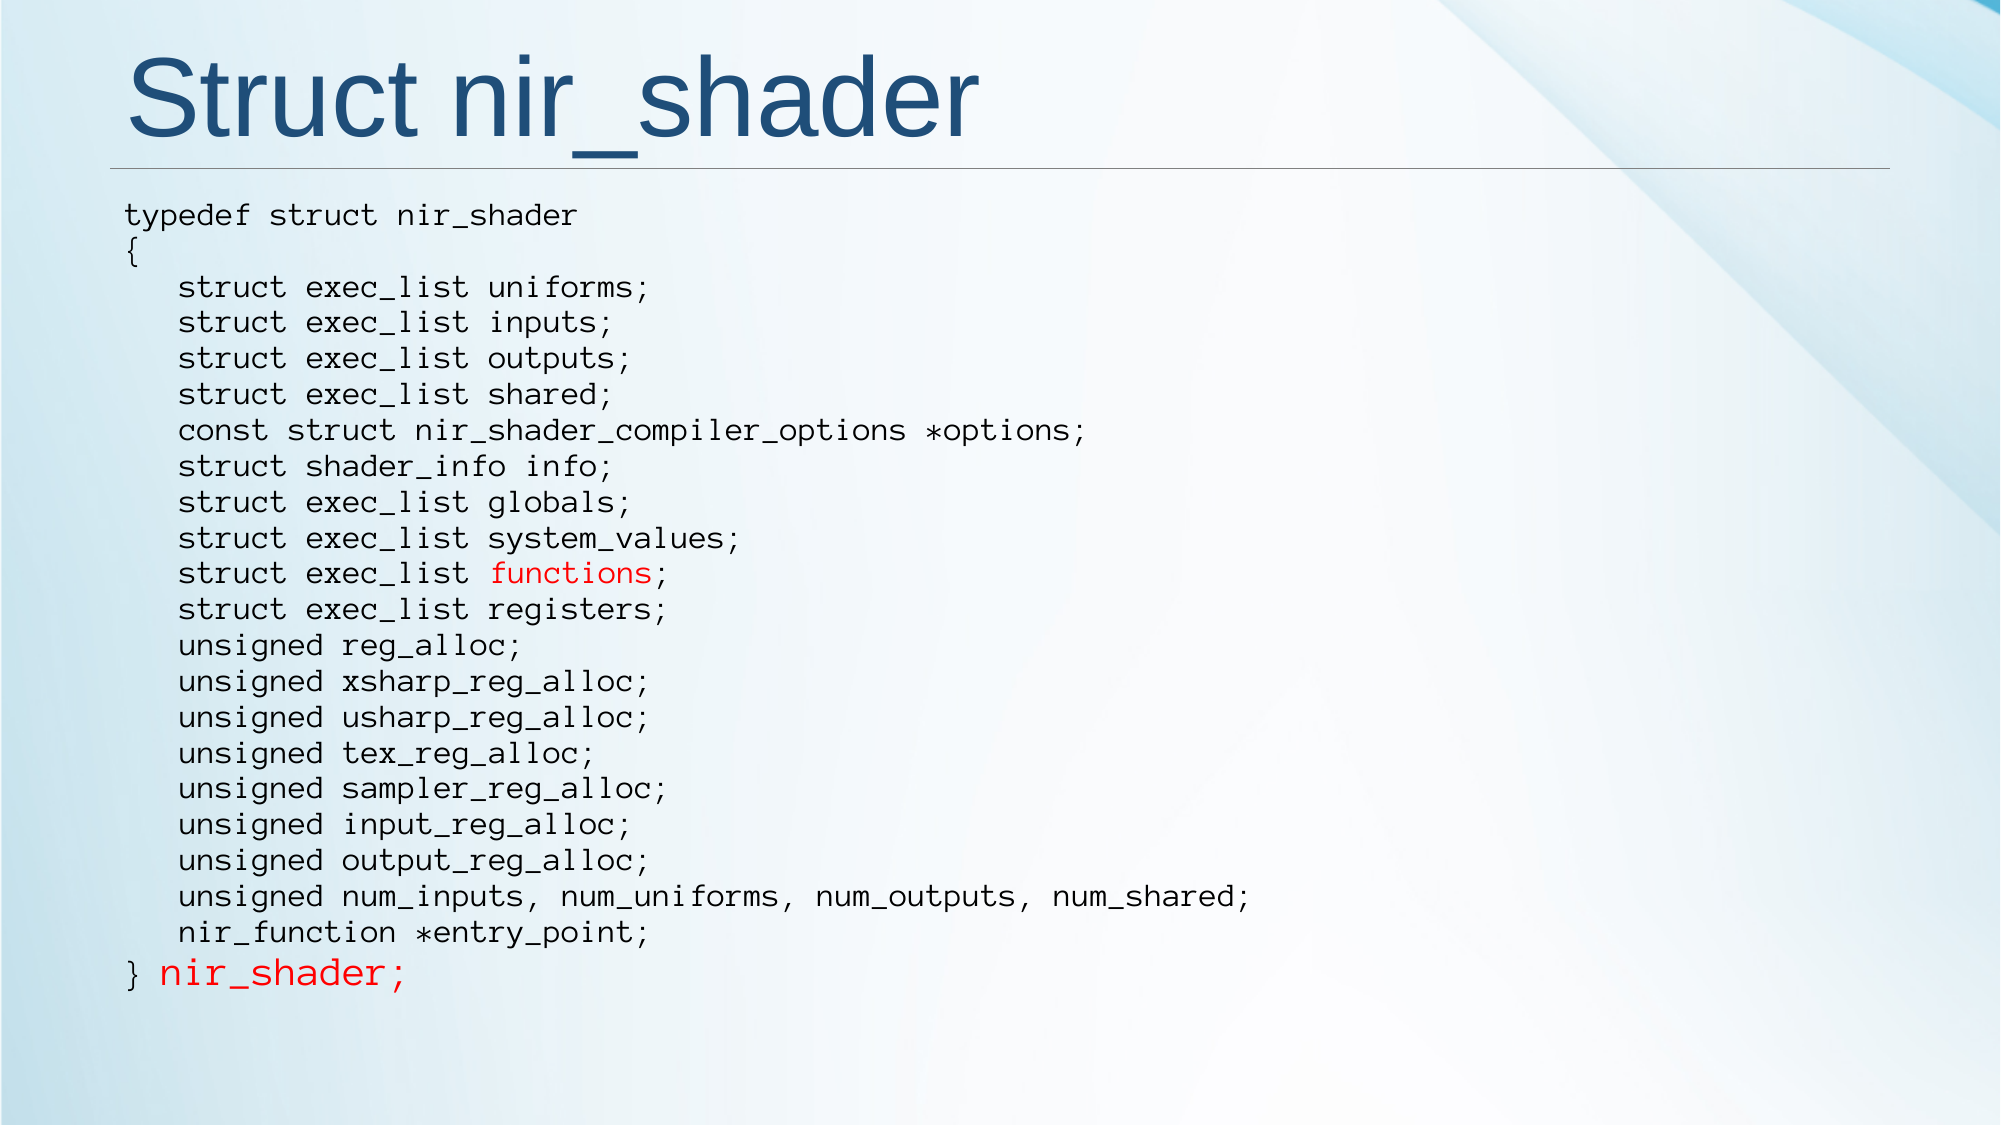

# Struct nir_shader
typedef struct nir_shader
{
   struct exec_list uniforms;
   struct exec_list inputs;
   struct exec_list outputs;
   struct exec_list shared;
   const struct nir_shader_compiler_options *options;
   struct shader_info info;
   struct exec_list globals;
   struct exec_list system_values;
   struct exec_list functions;
   struct exec_list registers;
   unsigned reg_alloc;
   unsigned xsharp_reg_alloc;
   unsigned usharp_reg_alloc;
   unsigned tex_reg_alloc;
   unsigned sampler_reg_alloc;
   unsigned input_reg_alloc;
   unsigned output_reg_alloc;
   unsigned num_inputs, num_uniforms, num_outputs, num_shared;
   nir_function *entry_point;
} nir_shader;